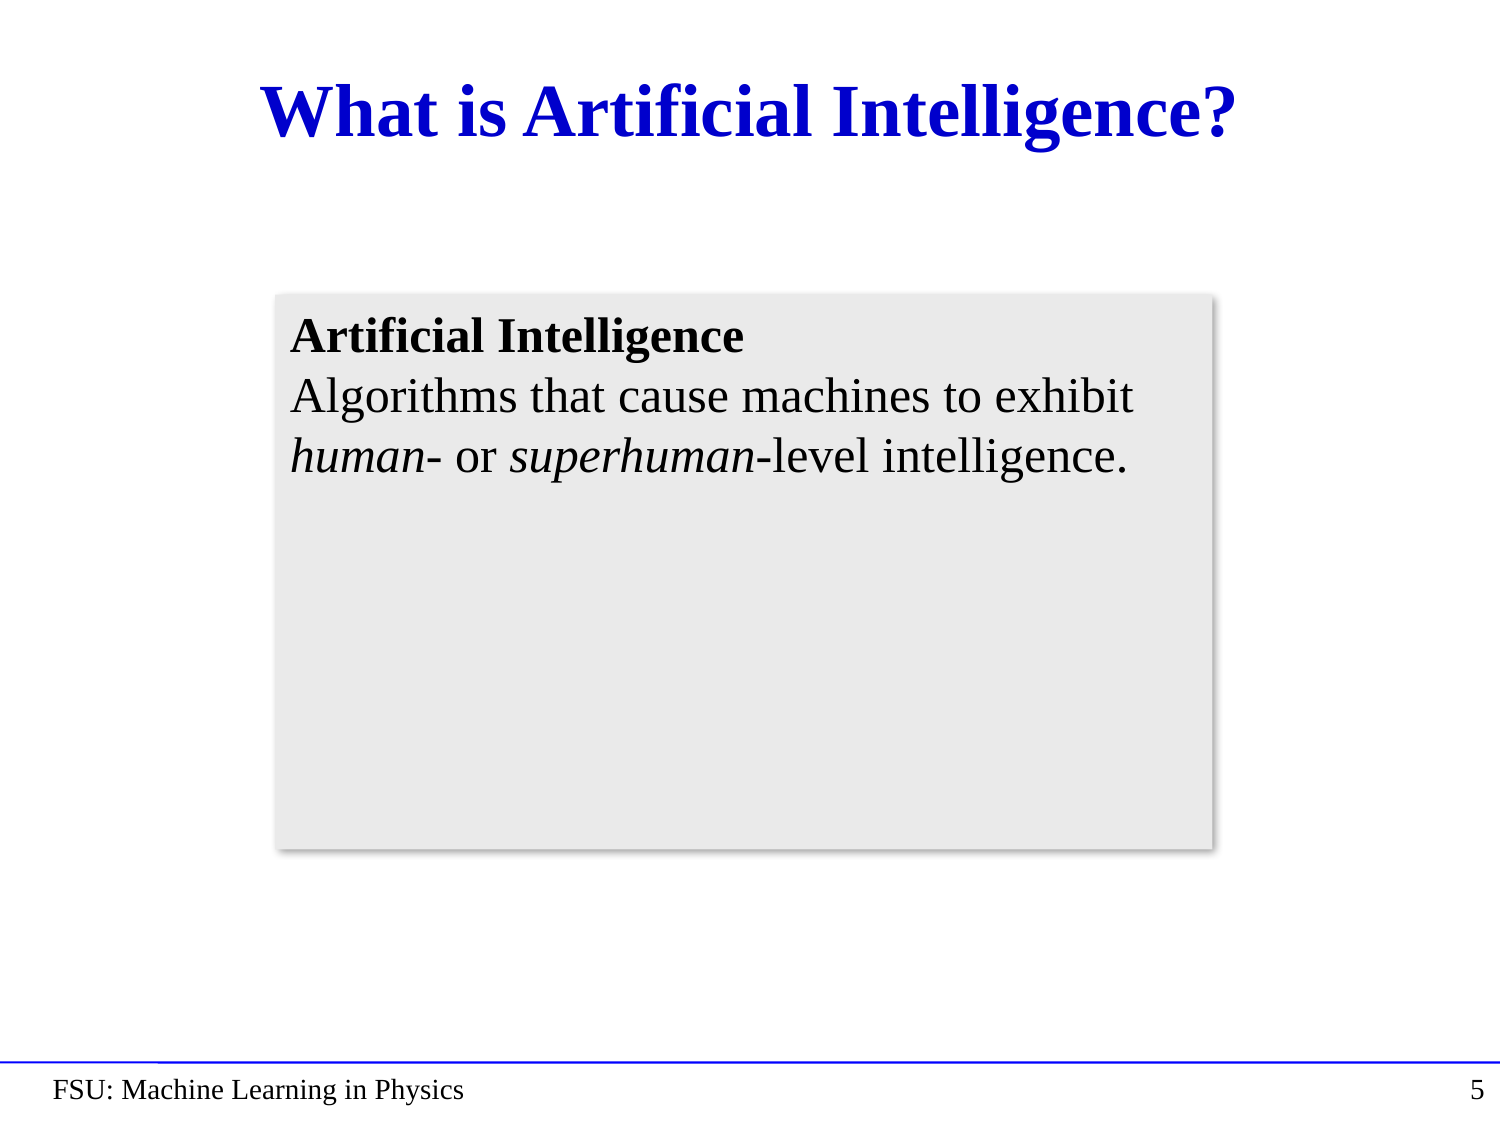

# What is Artificial Intelligence?
Artificial Intelligence
Algorithms that cause machines to exhibit human- or superhuman-level intelligence.

FSU: Machine Learning in Physics
5